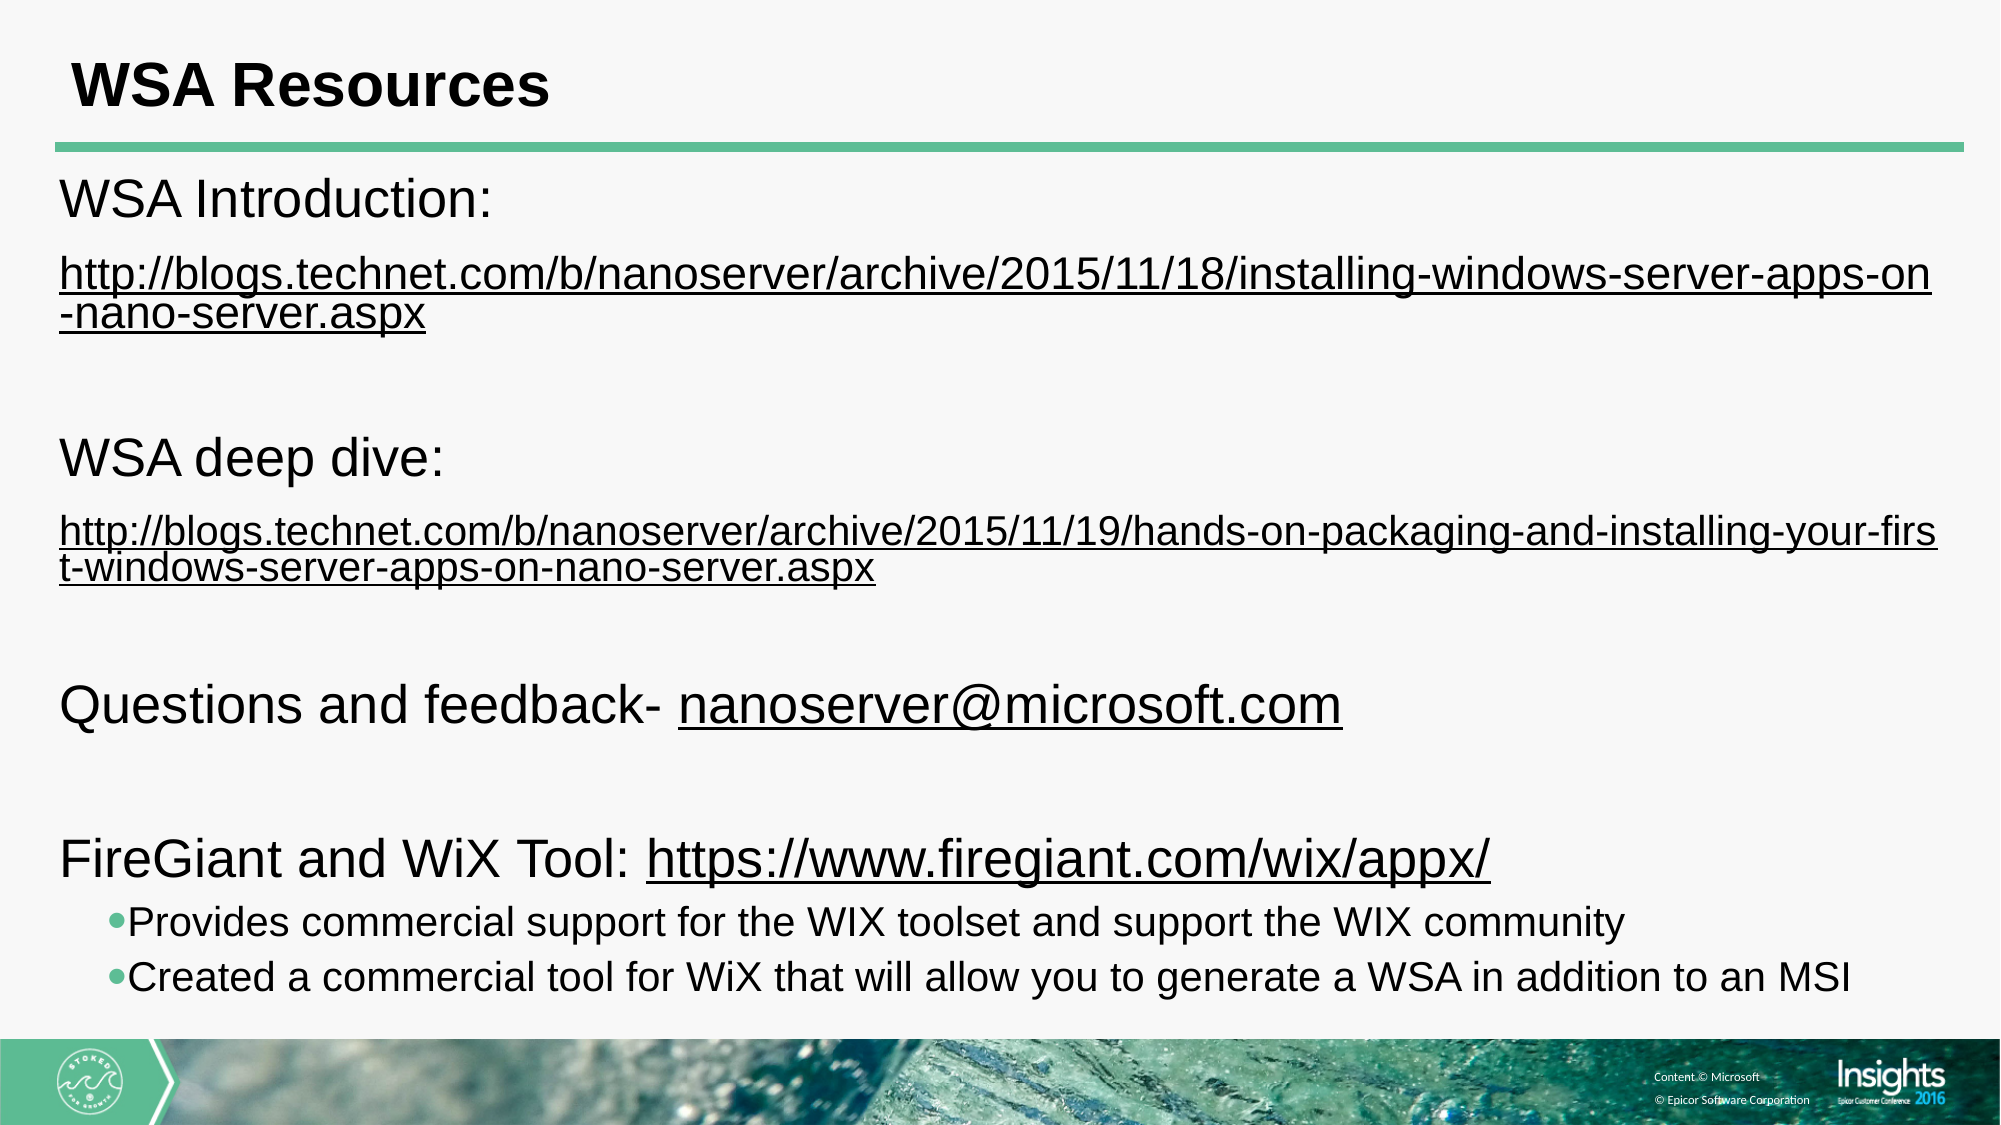

# WSA Resources
WSA Introduction:
http://blogs.technet.com/b/nanoserver/archive/2015/11/18/installing-windows-server-apps-on-nano-server.aspx

WSA deep dive:
http://blogs.technet.com/b/nanoserver/archive/2015/11/19/hands-on-packaging-and-installing-your-first-windows-server-apps-on-nano-server.aspx

Questions and feedback- nanoserver@microsoft.com

FireGiant and WiX Tool: https://www.firegiant.com/wix/appx/
Provides commercial support for the WIX toolset and support the WIX community
Created a commercial tool for WiX that will allow you to generate a WSA in addition to an MSI
Content © Microsoft